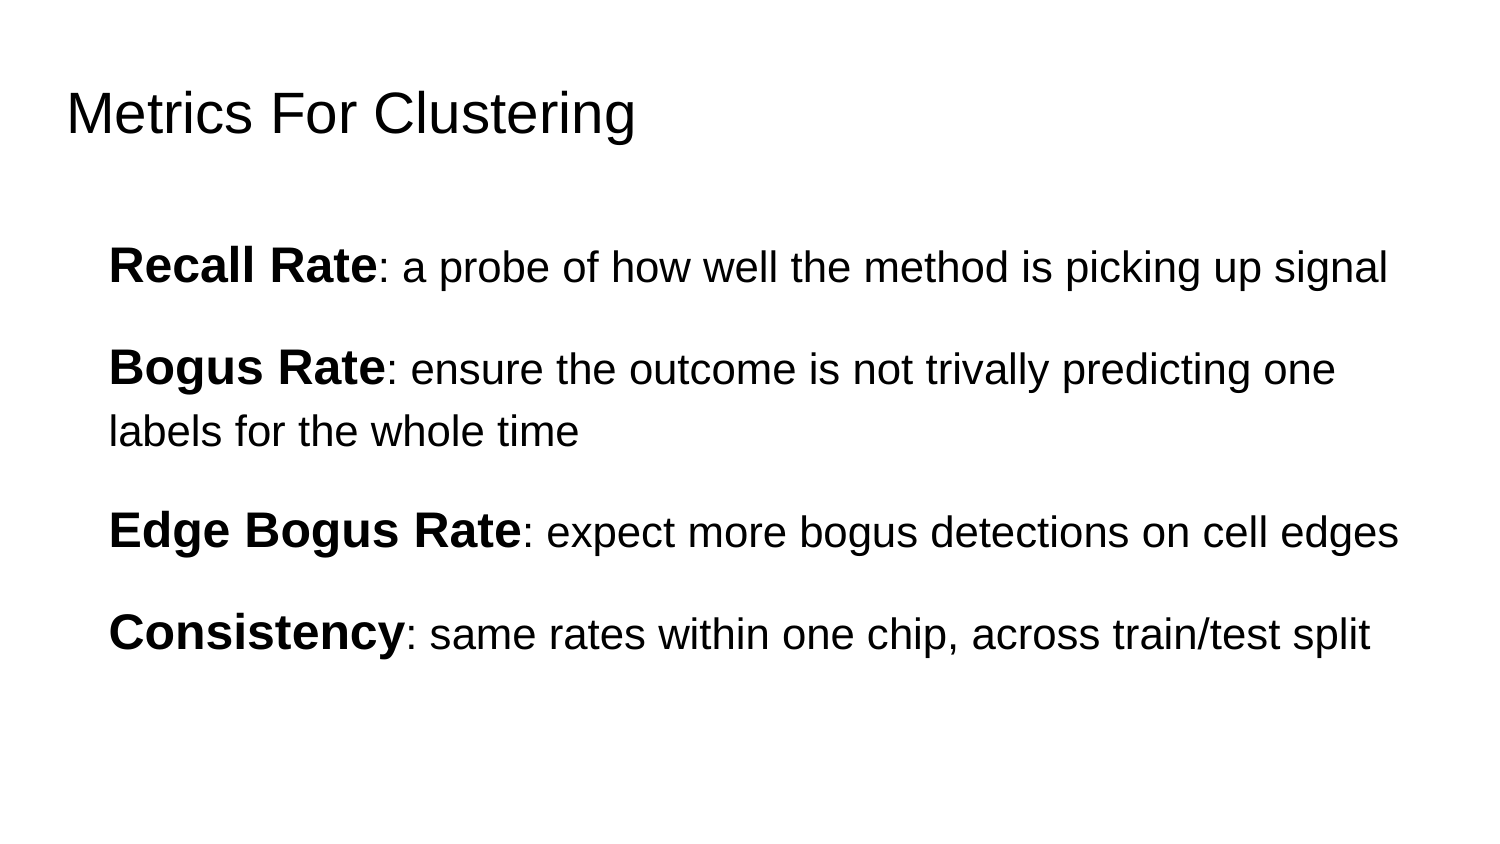

# Metrics For Clustering
Recall Rate: a probe of how well the method is picking up signal
Bogus Rate: ensure the outcome is not trivally predicting one labels for the whole time
Edge Bogus Rate: expect more bogus detections on cell edges
Consistency: same rates within one chip, across train/test split